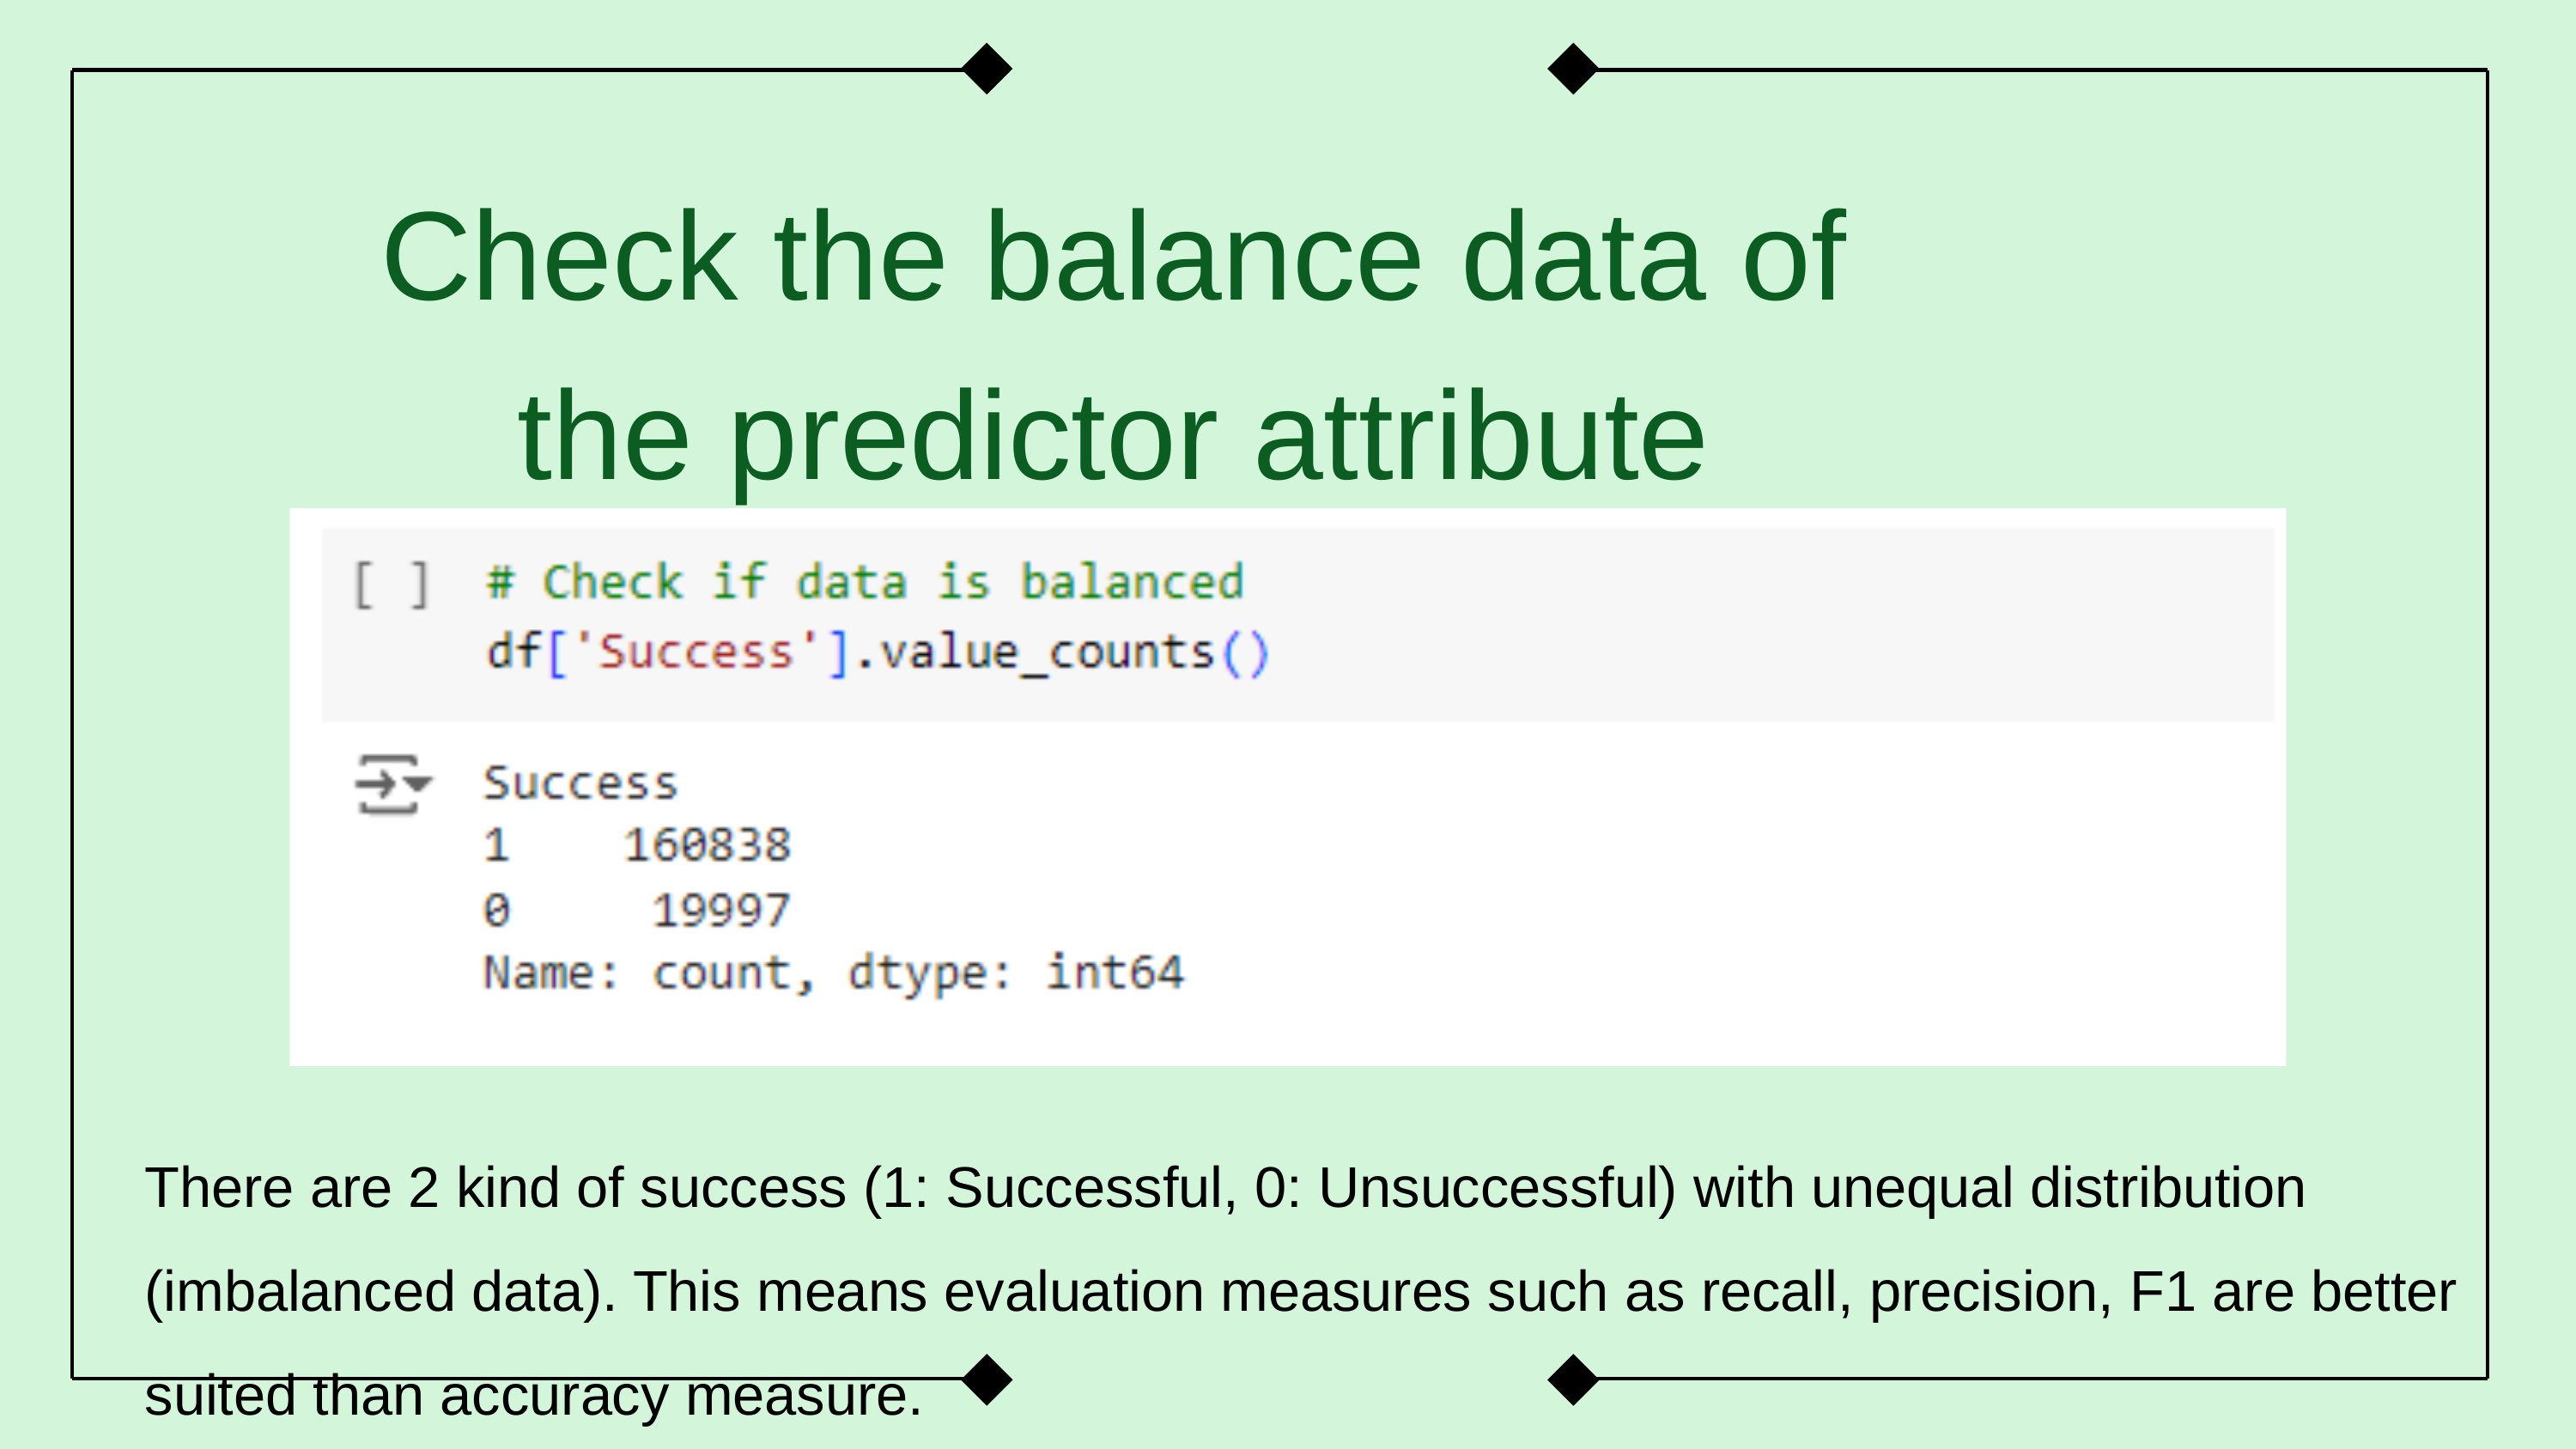

Check the balance data of the predictor attribute

There are 2 kind of success (1: Successful, 0: Unsuccessful) with unequal distribution (imbalanced data). This means evaluation measures such as recall, precision, F1 are better suited than accuracy measure.